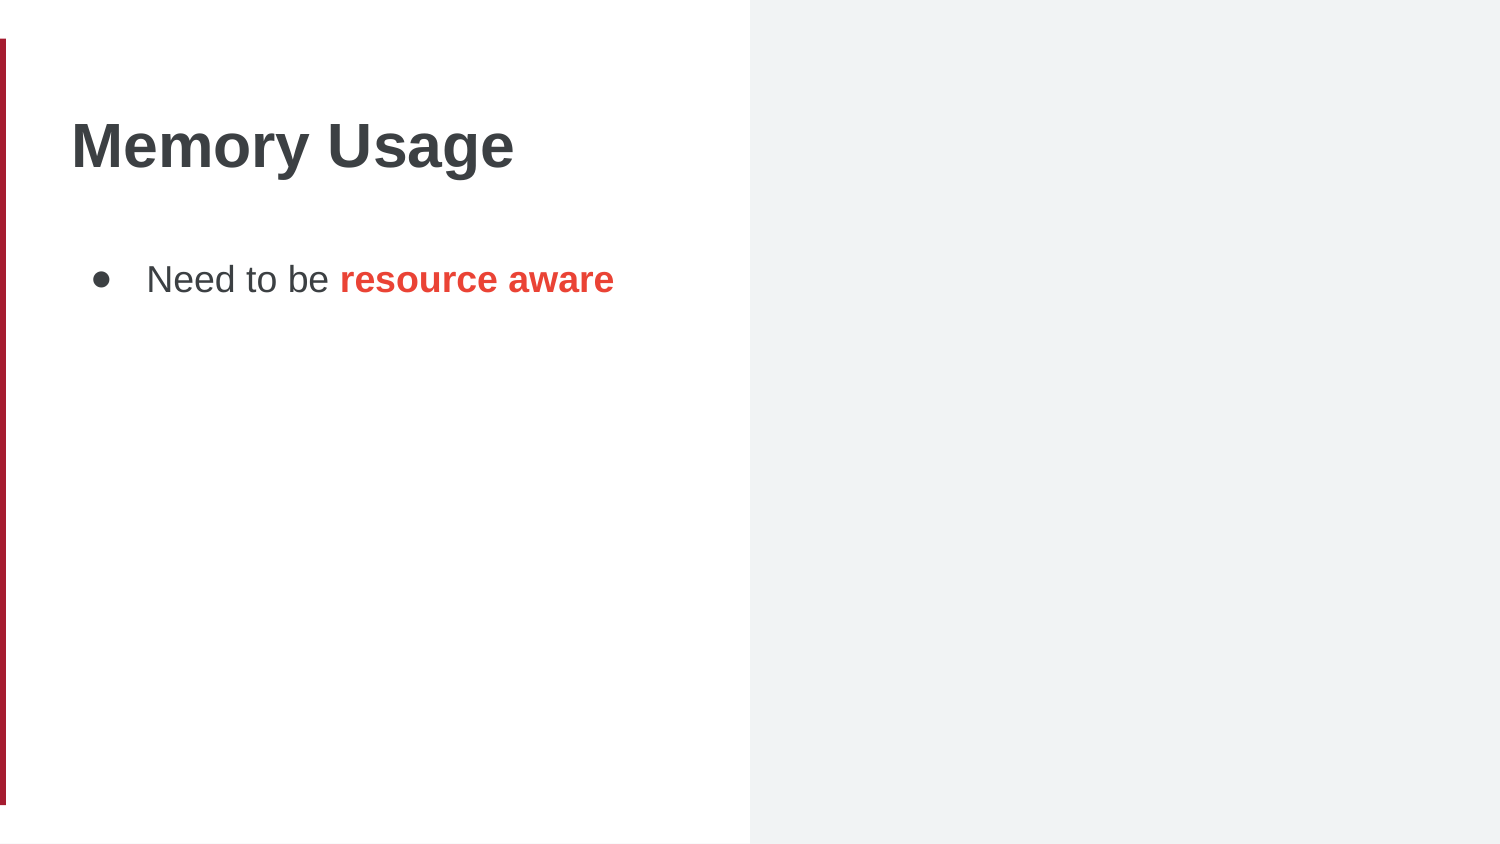

# Memory Usage
Need to be resource aware